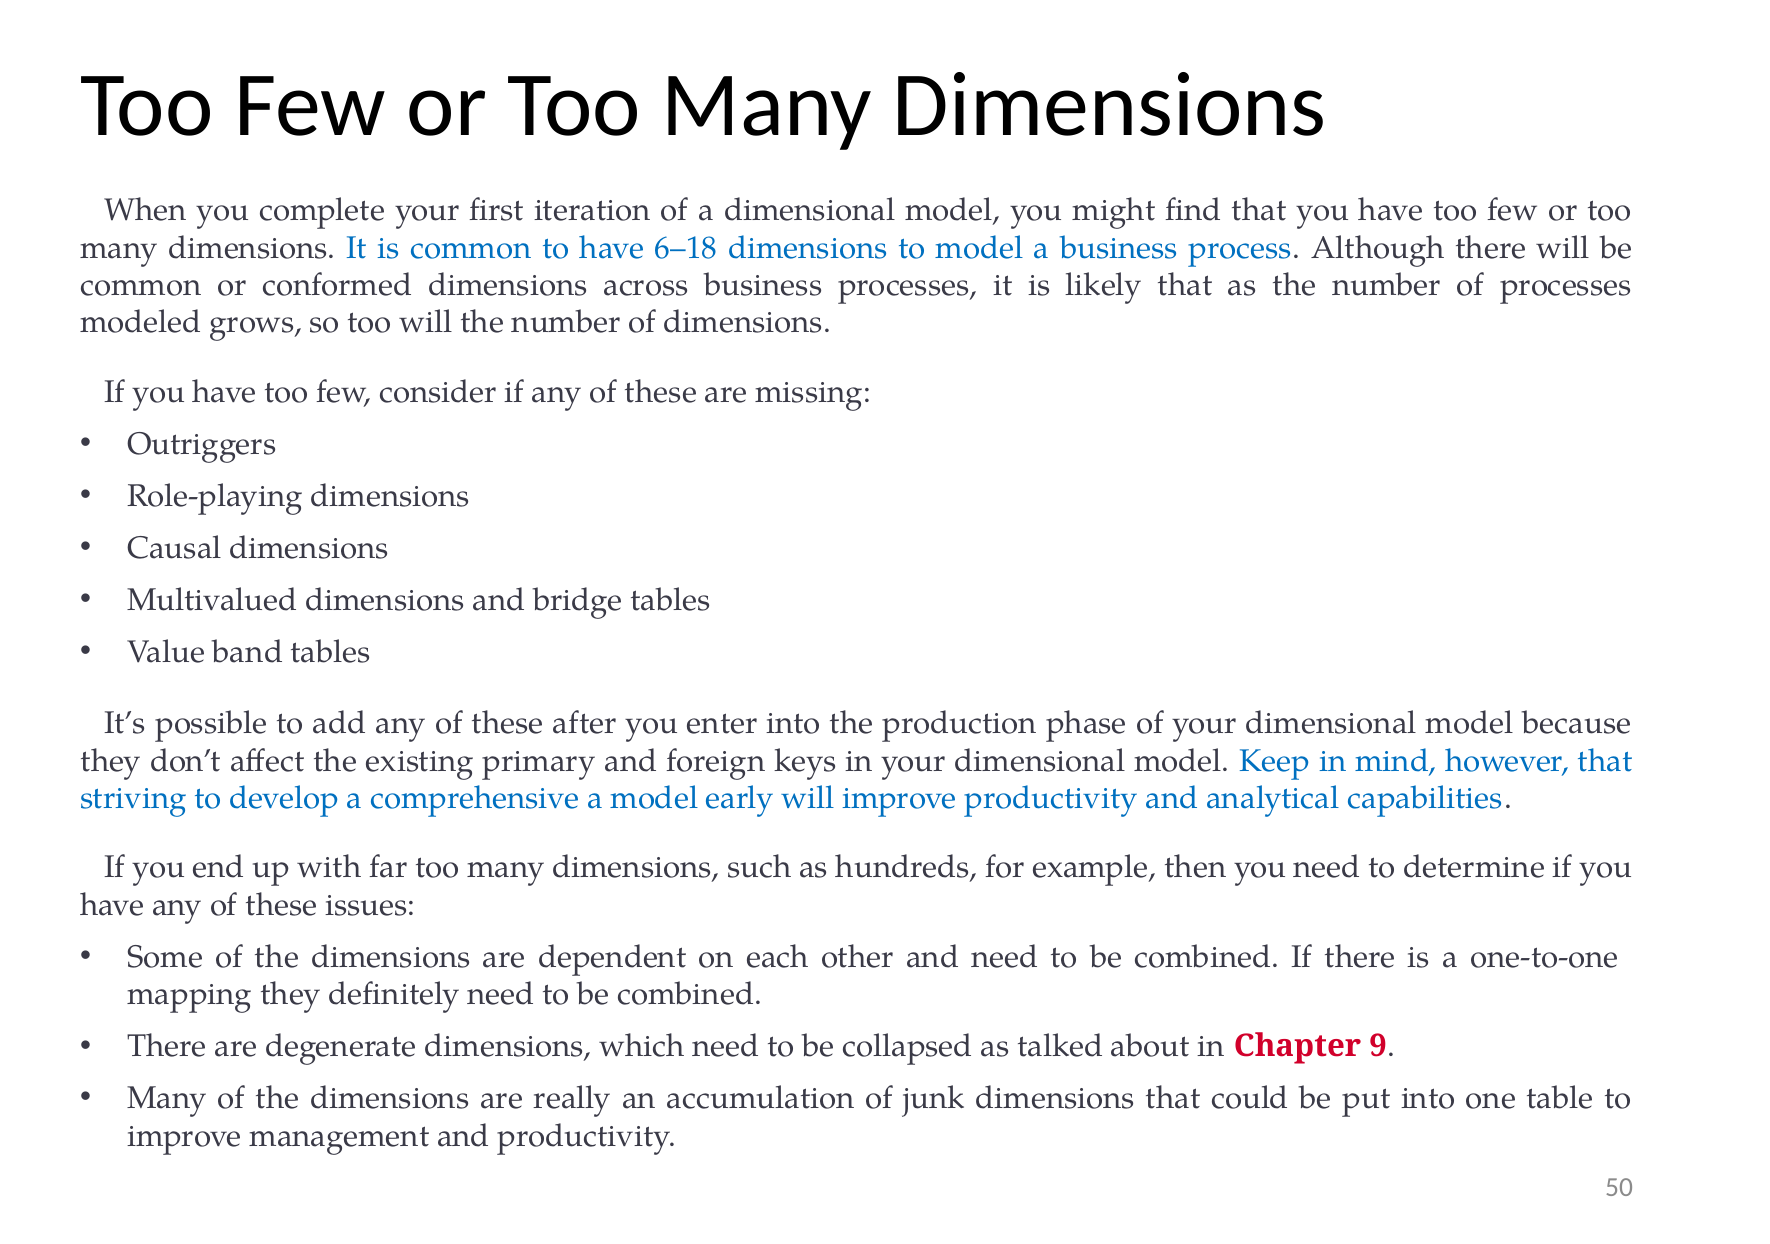

# Too Few or Too Many Dimensions
When you complete your first iteration of a dimensional model, you might find that you have too few or too many dimensions. It is common to have 6–18 dimensions to model a business process. Although there will be common or conformed dimensions across business processes, it is likely that as the number of processes modeled grows, so too will the number of dimensions.

If you have too few, consider if any of these are missing:
Outriggers
Role-playing dimensions
Causal dimensions
Multivalued dimensions and bridge tables
Value band tables

It’s possible to add any of these after you enter into the production phase of your dimensional model because they don’t affect the existing primary and foreign keys in your dimensional model. Keep in mind, however, that striving to develop a comprehensive a model early will improve productivity and analytical capabilities.

If you end up with far too many dimensions, such as hundreds, for example, then you need to determine if you have any of these issues:
Some of the dimensions are dependent on each other and need to be combined. If there is a one-to-one  mapping they definitely need to be combined.
There are degenerate dimensions, which need to be collapsed as talked about in Chapter 9.
Many of the dimensions are really an accumulation of junk dimensions that could be put into one table to improve management and productivity.
50